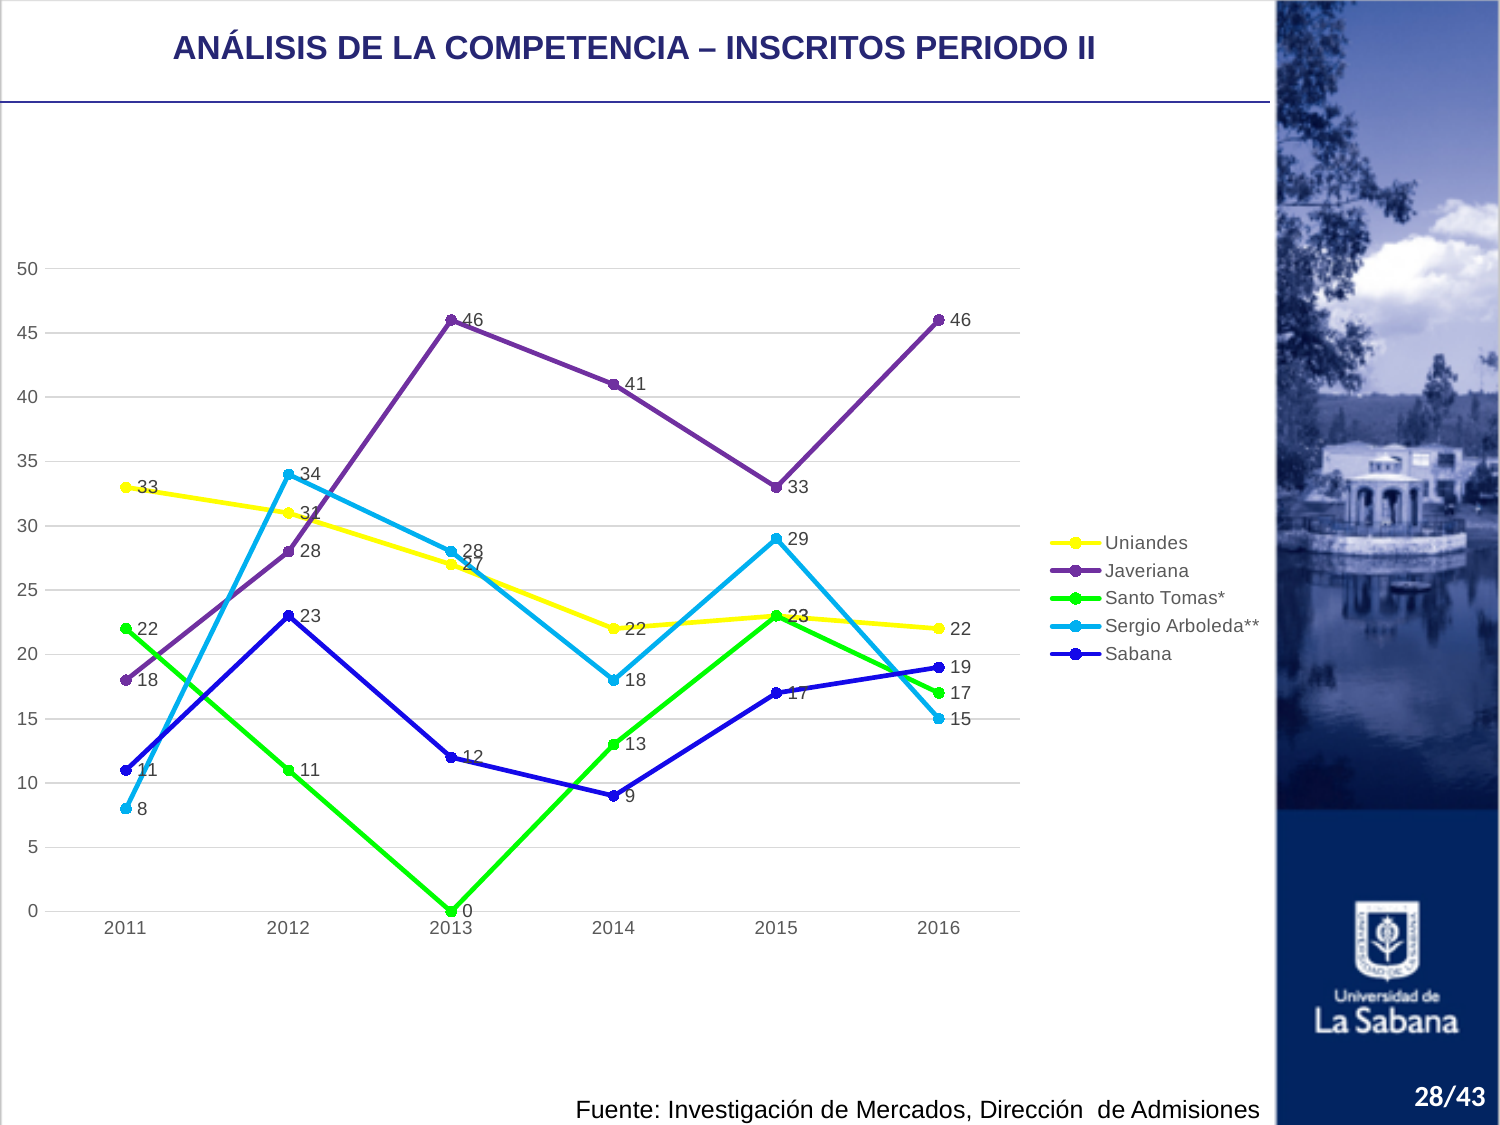

ANÁLISIS DE LA COMPETENCIA – INSCRITOS PERIODO II

### Chart

| Category | Uniandes | Javeriana | Santo Tomas* | Sergio Arboleda** | Sabana |
|---|---|---|---|---|---|
| 2011 | 33.0 | 18.0 | 22.0 | 8.0 | 11.0 |
| 2012 | 31.0 | 28.0 | 11.0 | 34.0 | 23.0 |
| 2013 | 27.0 | 46.0 | 0.0 | 28.0 | 12.0 |
| 2014 | 22.0 | 41.0 | 13.0 | 18.0 | 9.0 |
| 2015 | 23.0 | 33.0 | 23.0 | 29.0 | 17.0 |
| 2016 | 22.0 | 46.0 | 17.0 | 15.0 | 19.0 |
28/43
Fuente: Investigación de Mercados, Dirección  de Admisiones